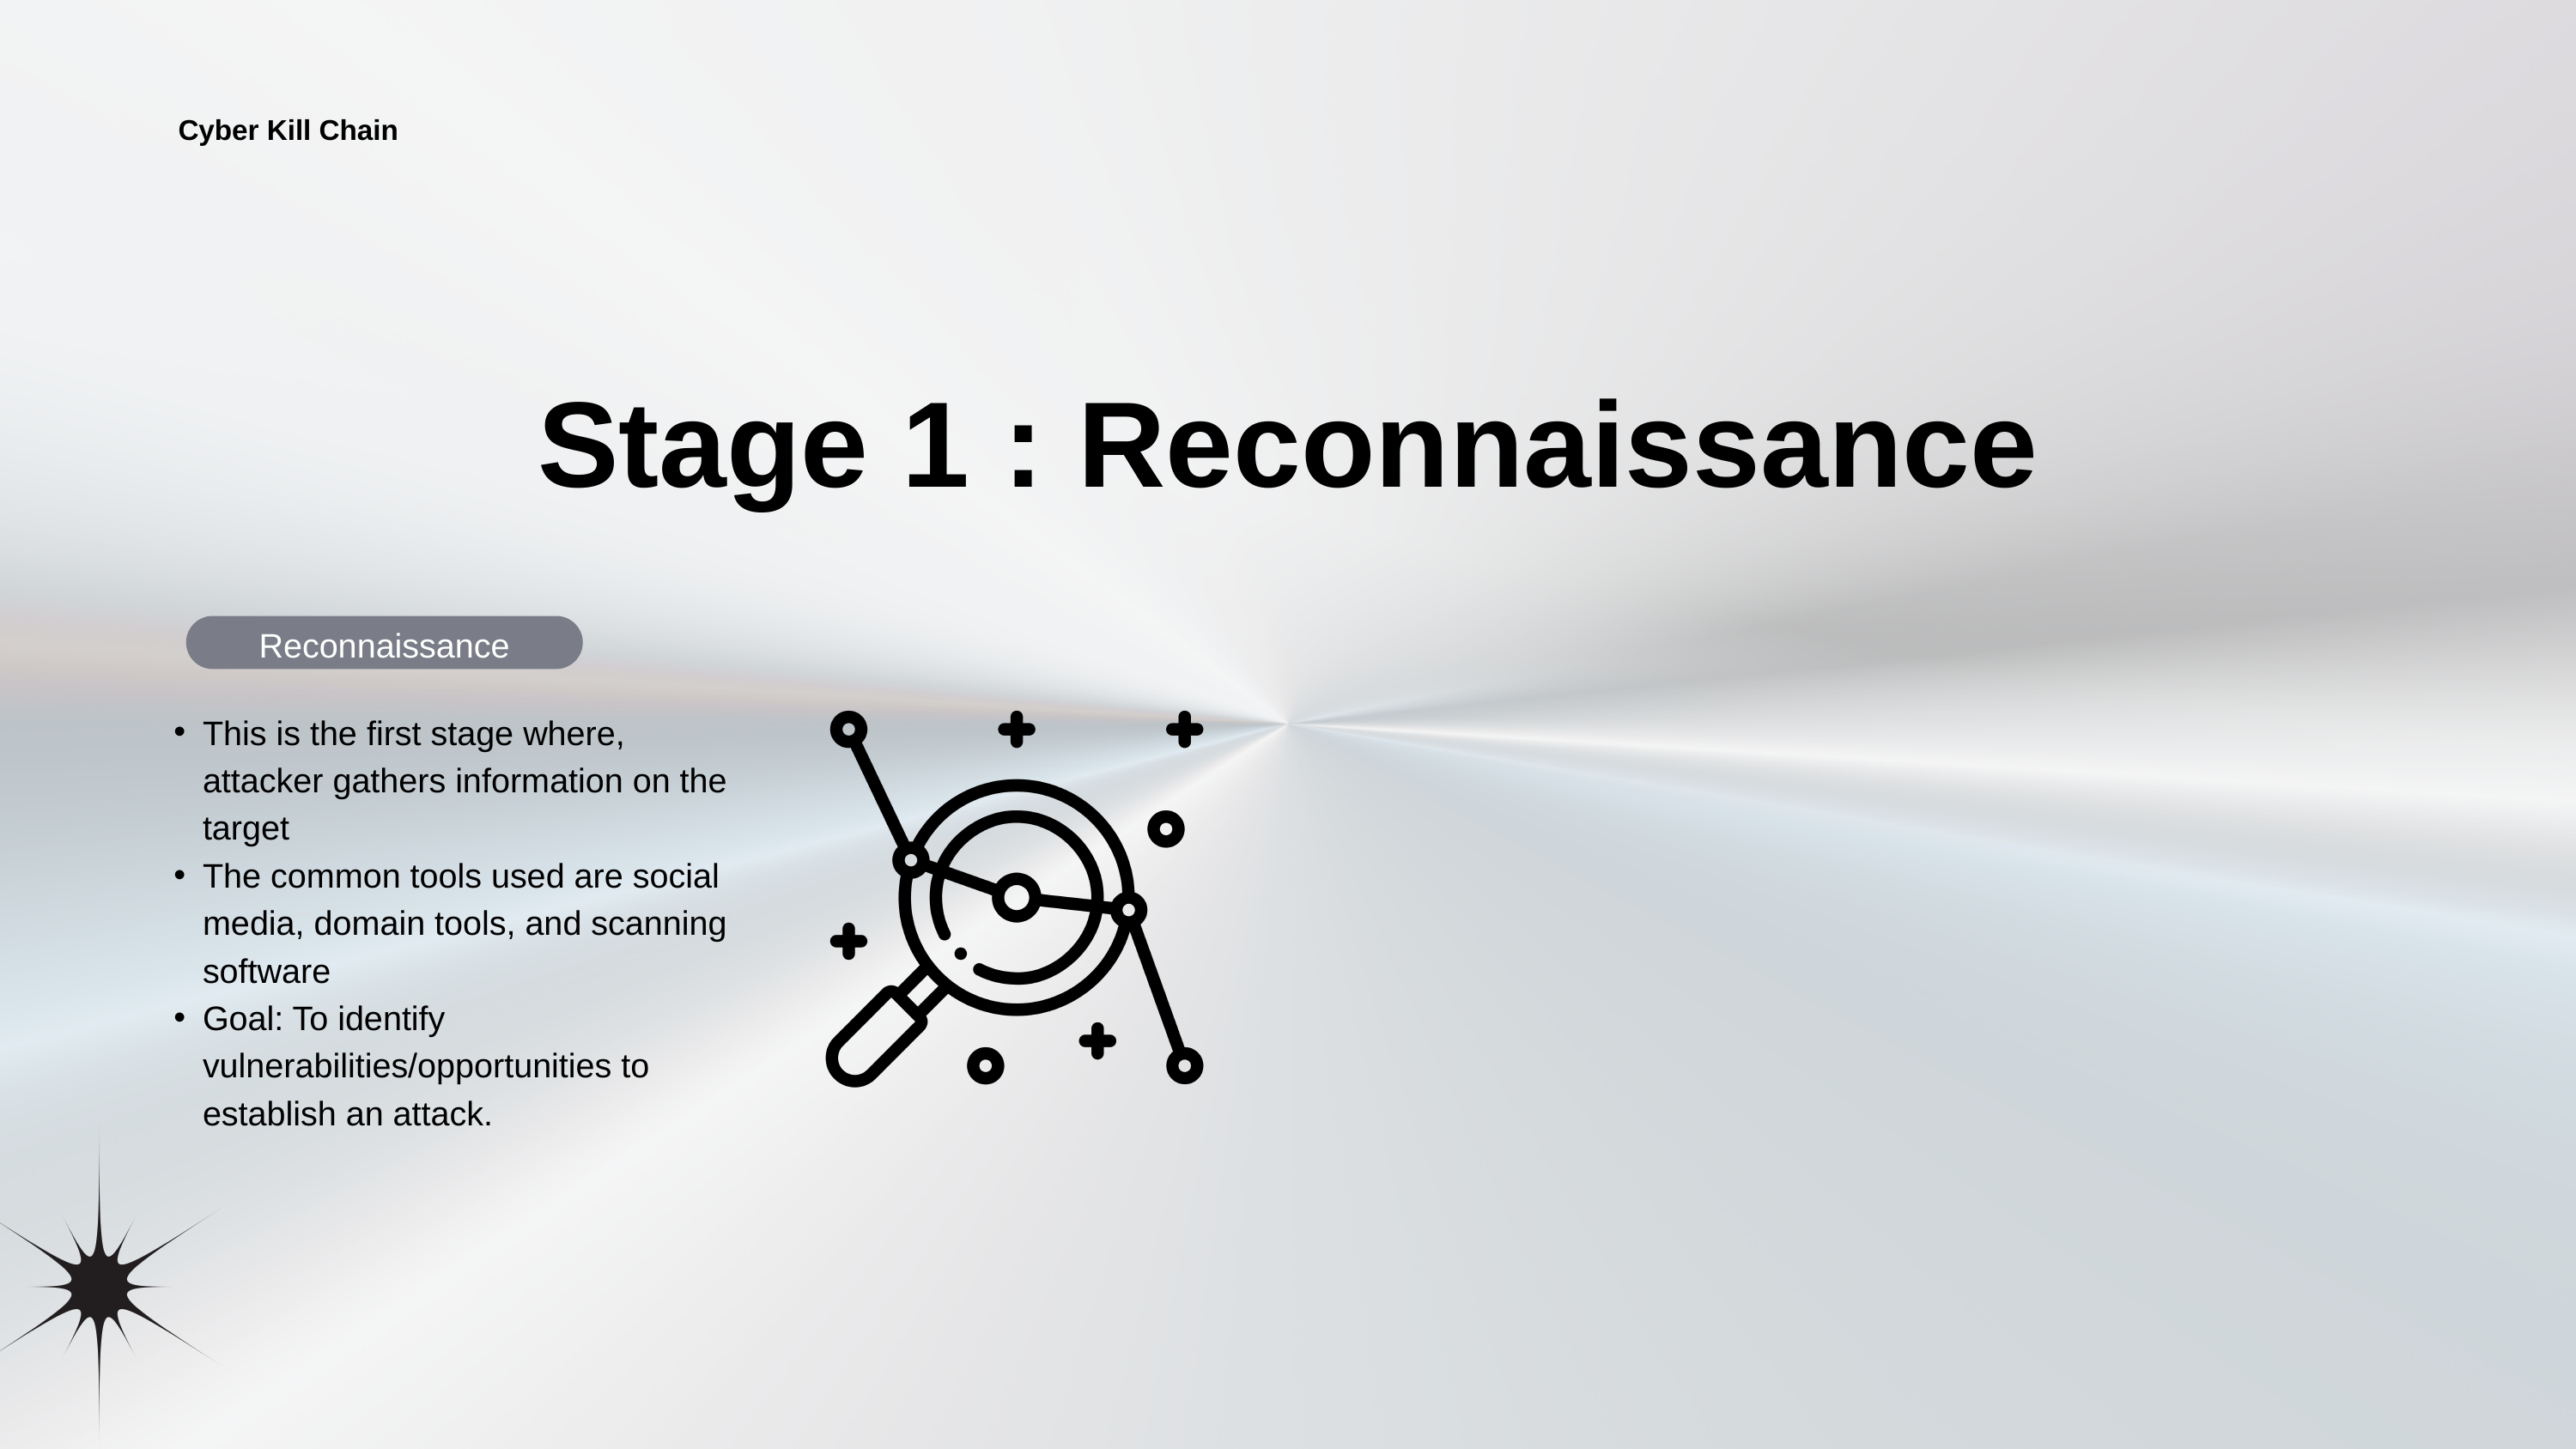

Cyber Kill Chain
Stage 1 : Reconnaissance

Reconnaissance
This is the first stage where, attacker gathers information on the target
The common tools used are social media, domain tools, and scanning software
Goal: To identify vulnerabilities/opportunities to establish an attack.